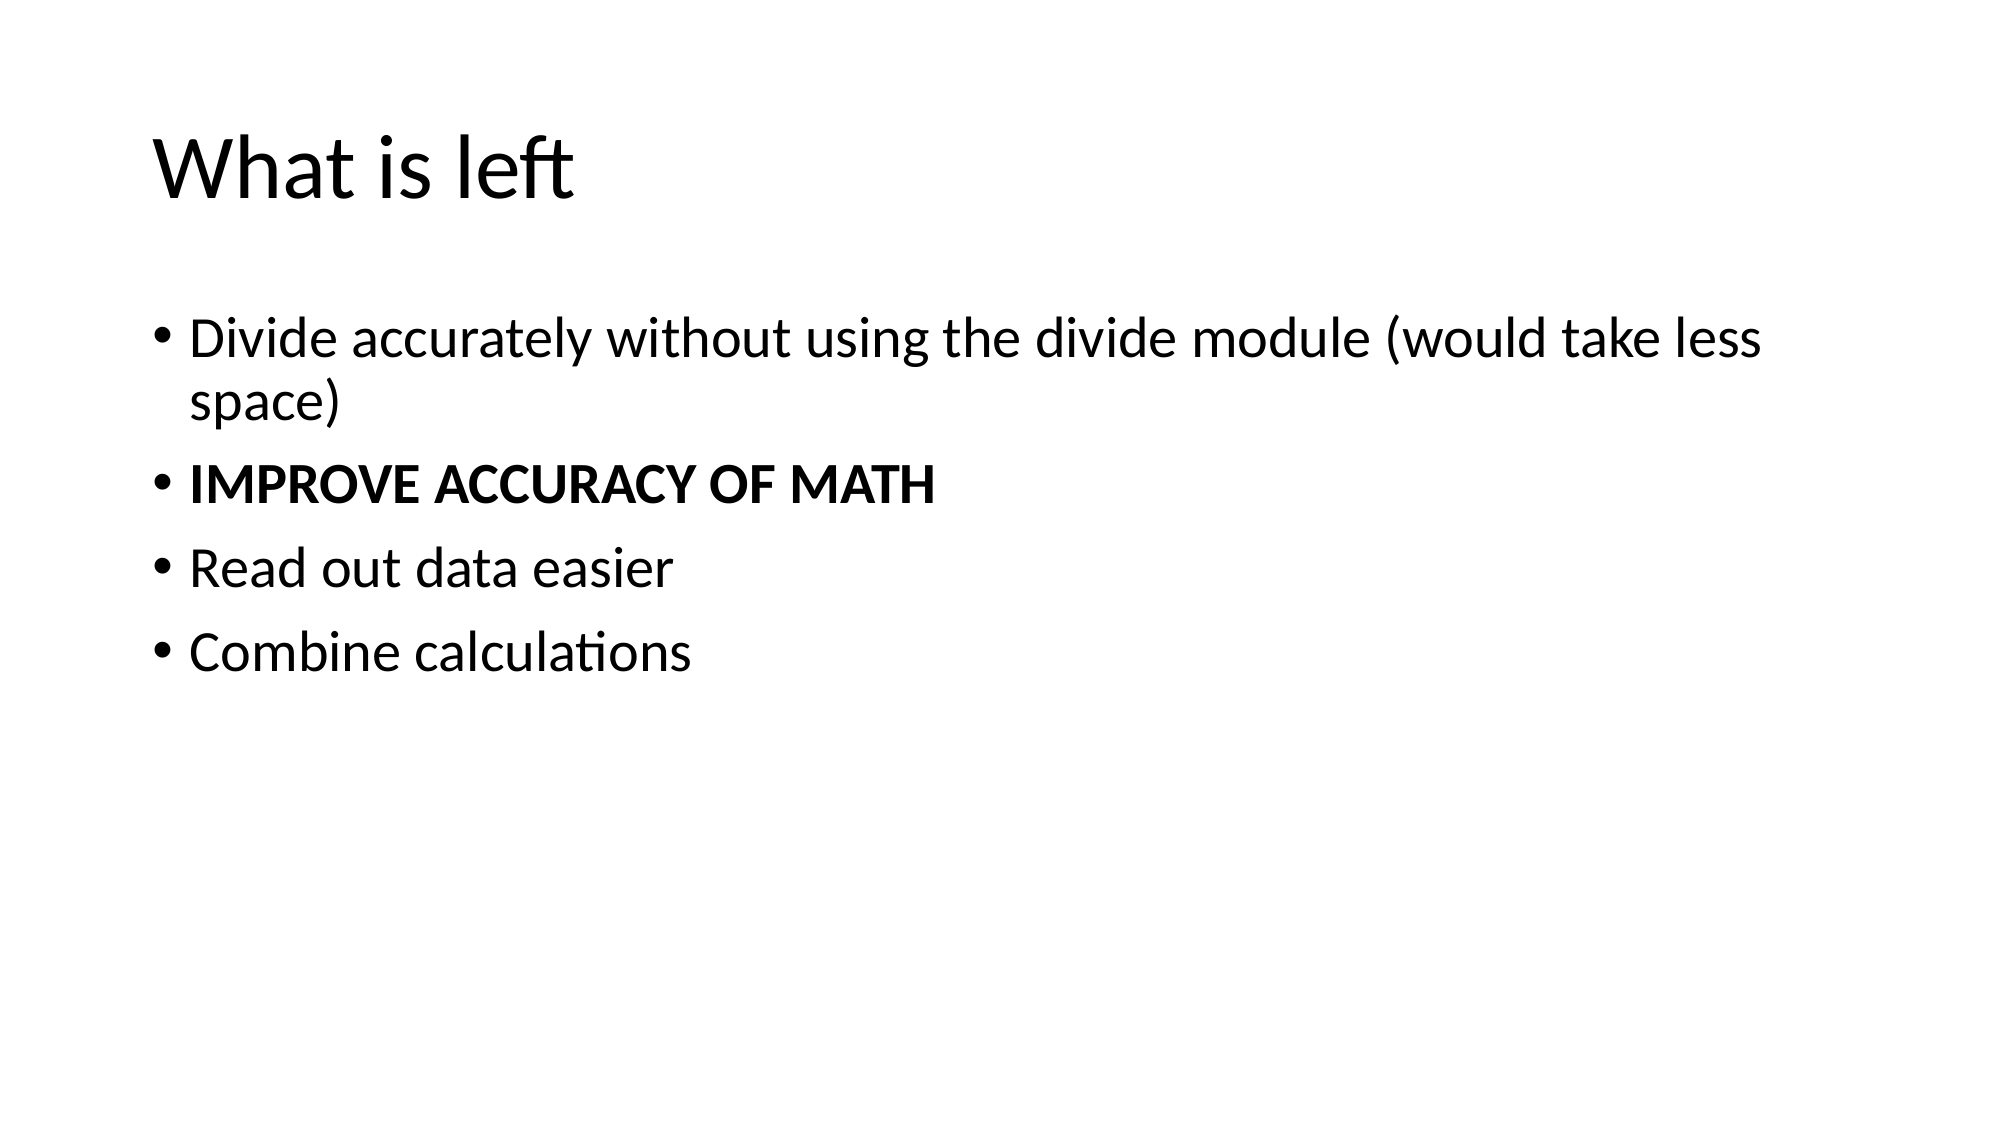

# What is left
Divide accurately without using the divide module (would take less space)
IMPROVE ACCURACY OF MATH
Read out data easier
Combine calculations